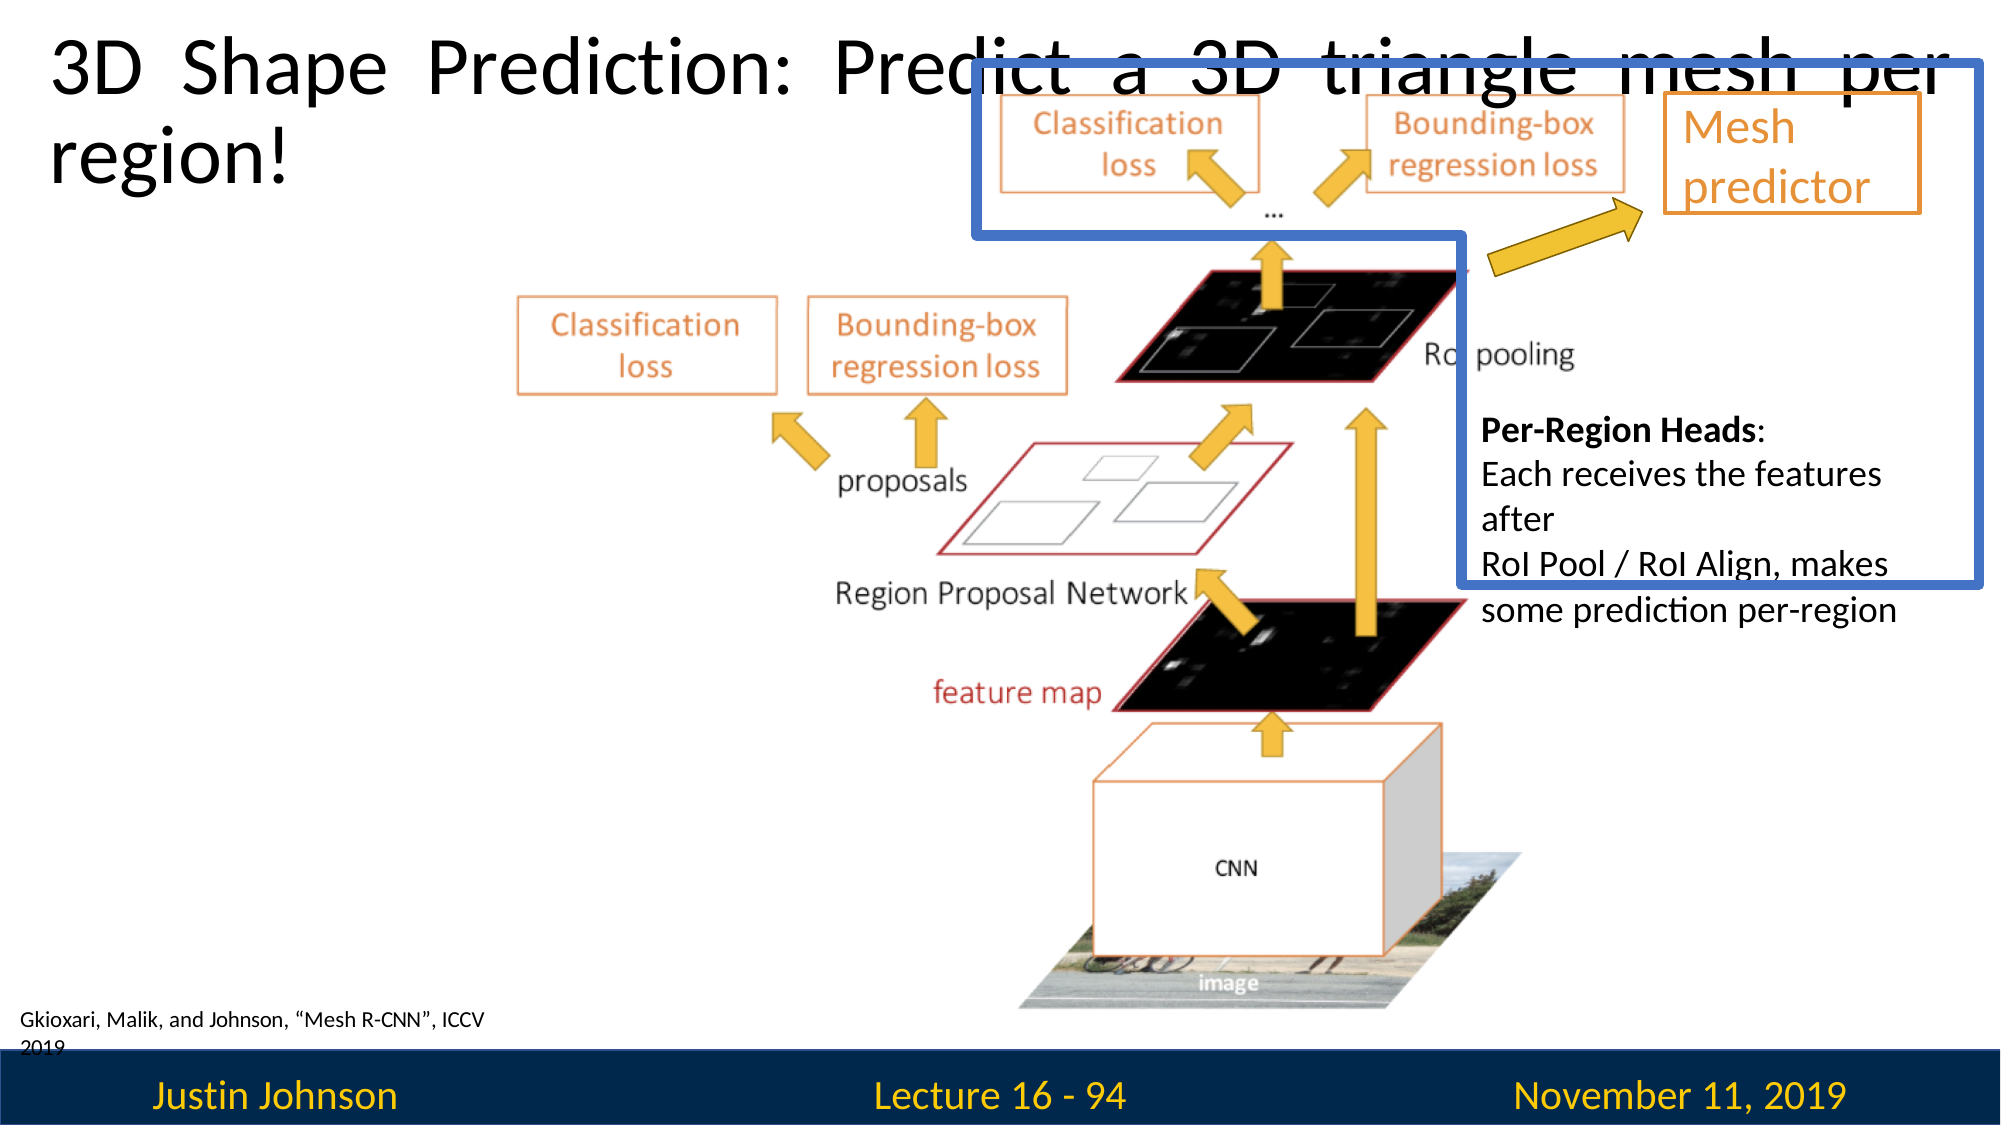

# 3D Shape Prediction: Predict a 3D triangle mesh per region!

Mesh predictor

Per-Region Heads:
Each receives the features after
RoI Pool / RoI Align, makes some prediction per-region
Gkioxari, Malik, and Johnson, “Mesh R-CNN”, ICCV 2019
Justin Johnson
November 11, 2019
Lecture 16 - 94